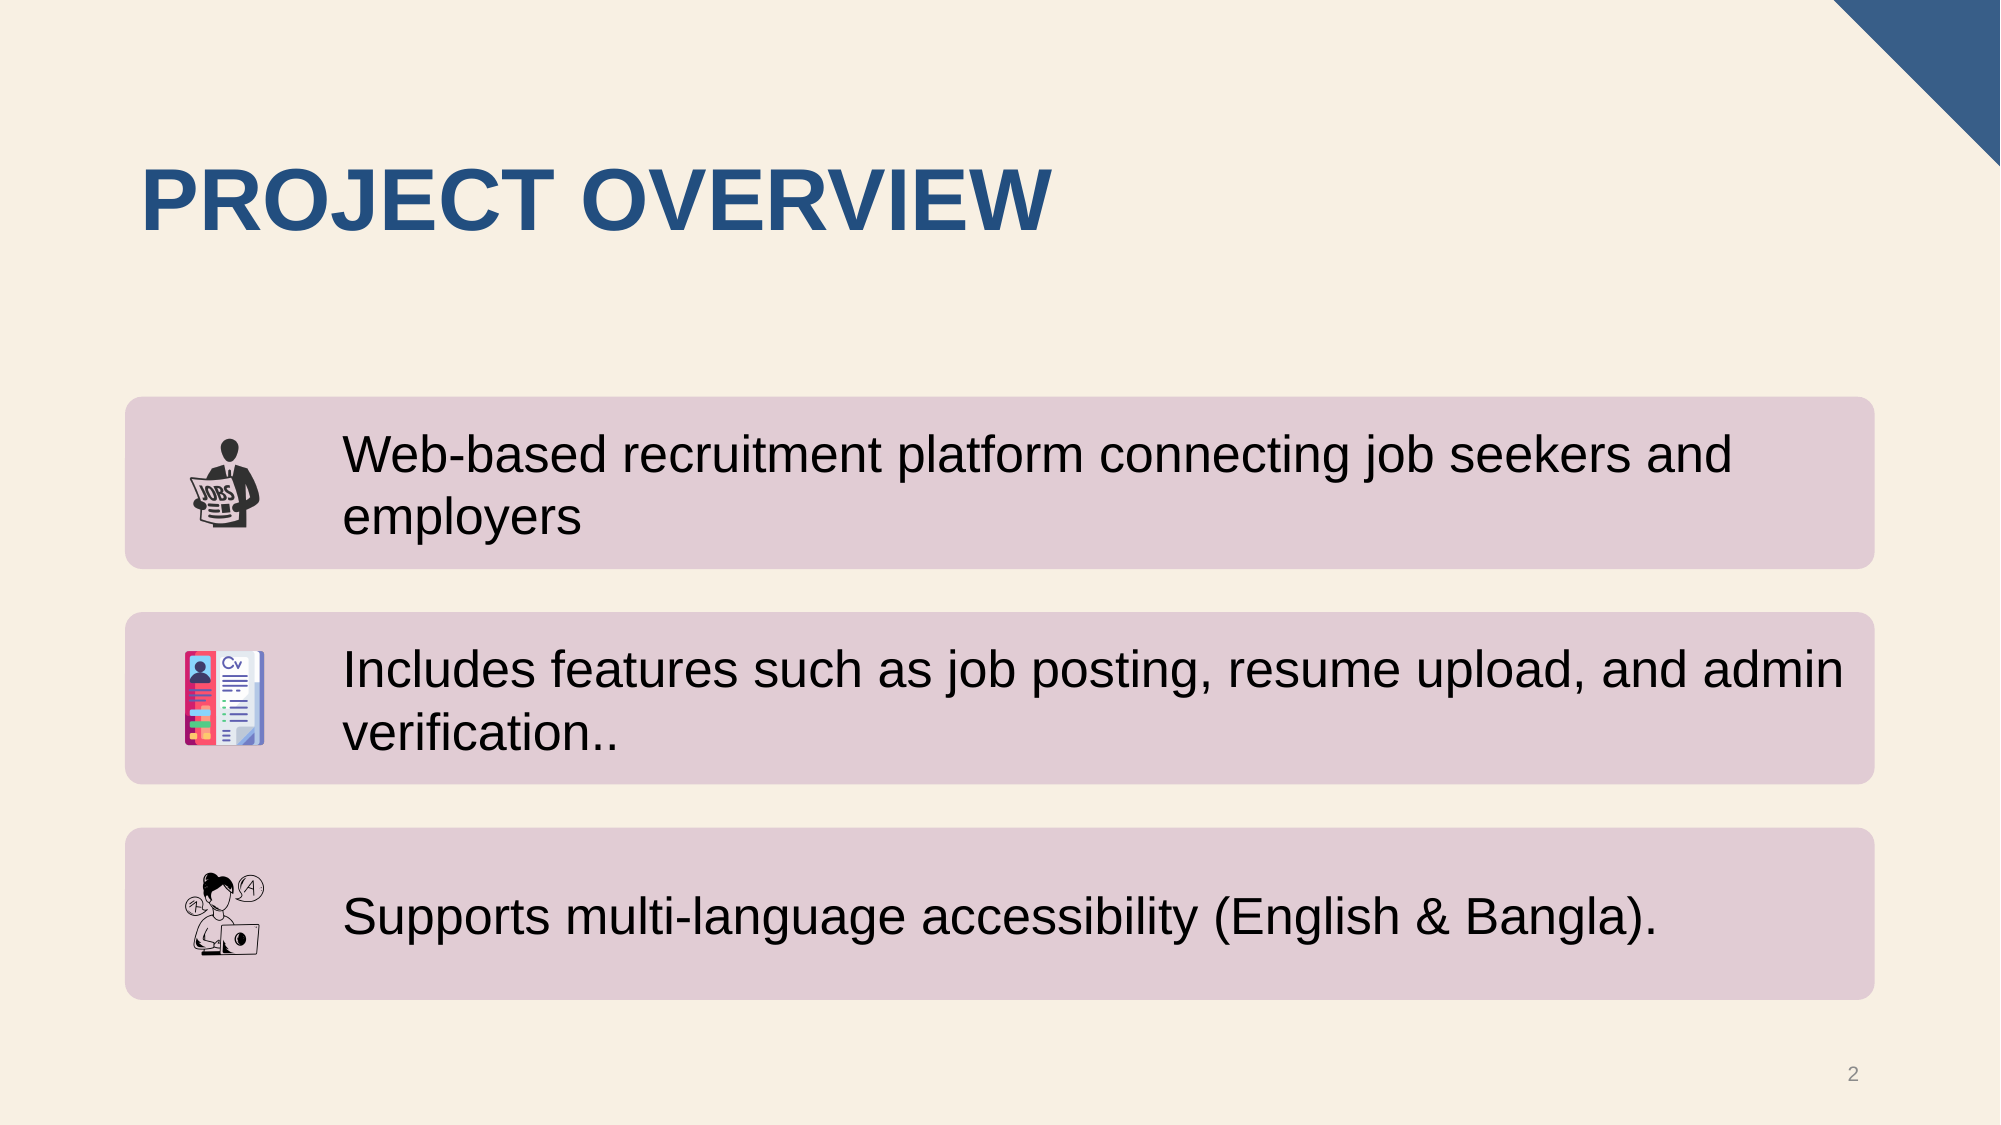

# Project Overview
Web-based recruitment platform connecting job seekers and employers
Includes features such as job posting, resume upload, and admin verification..
Supports multi-language accessibility (English & Bangla).
2